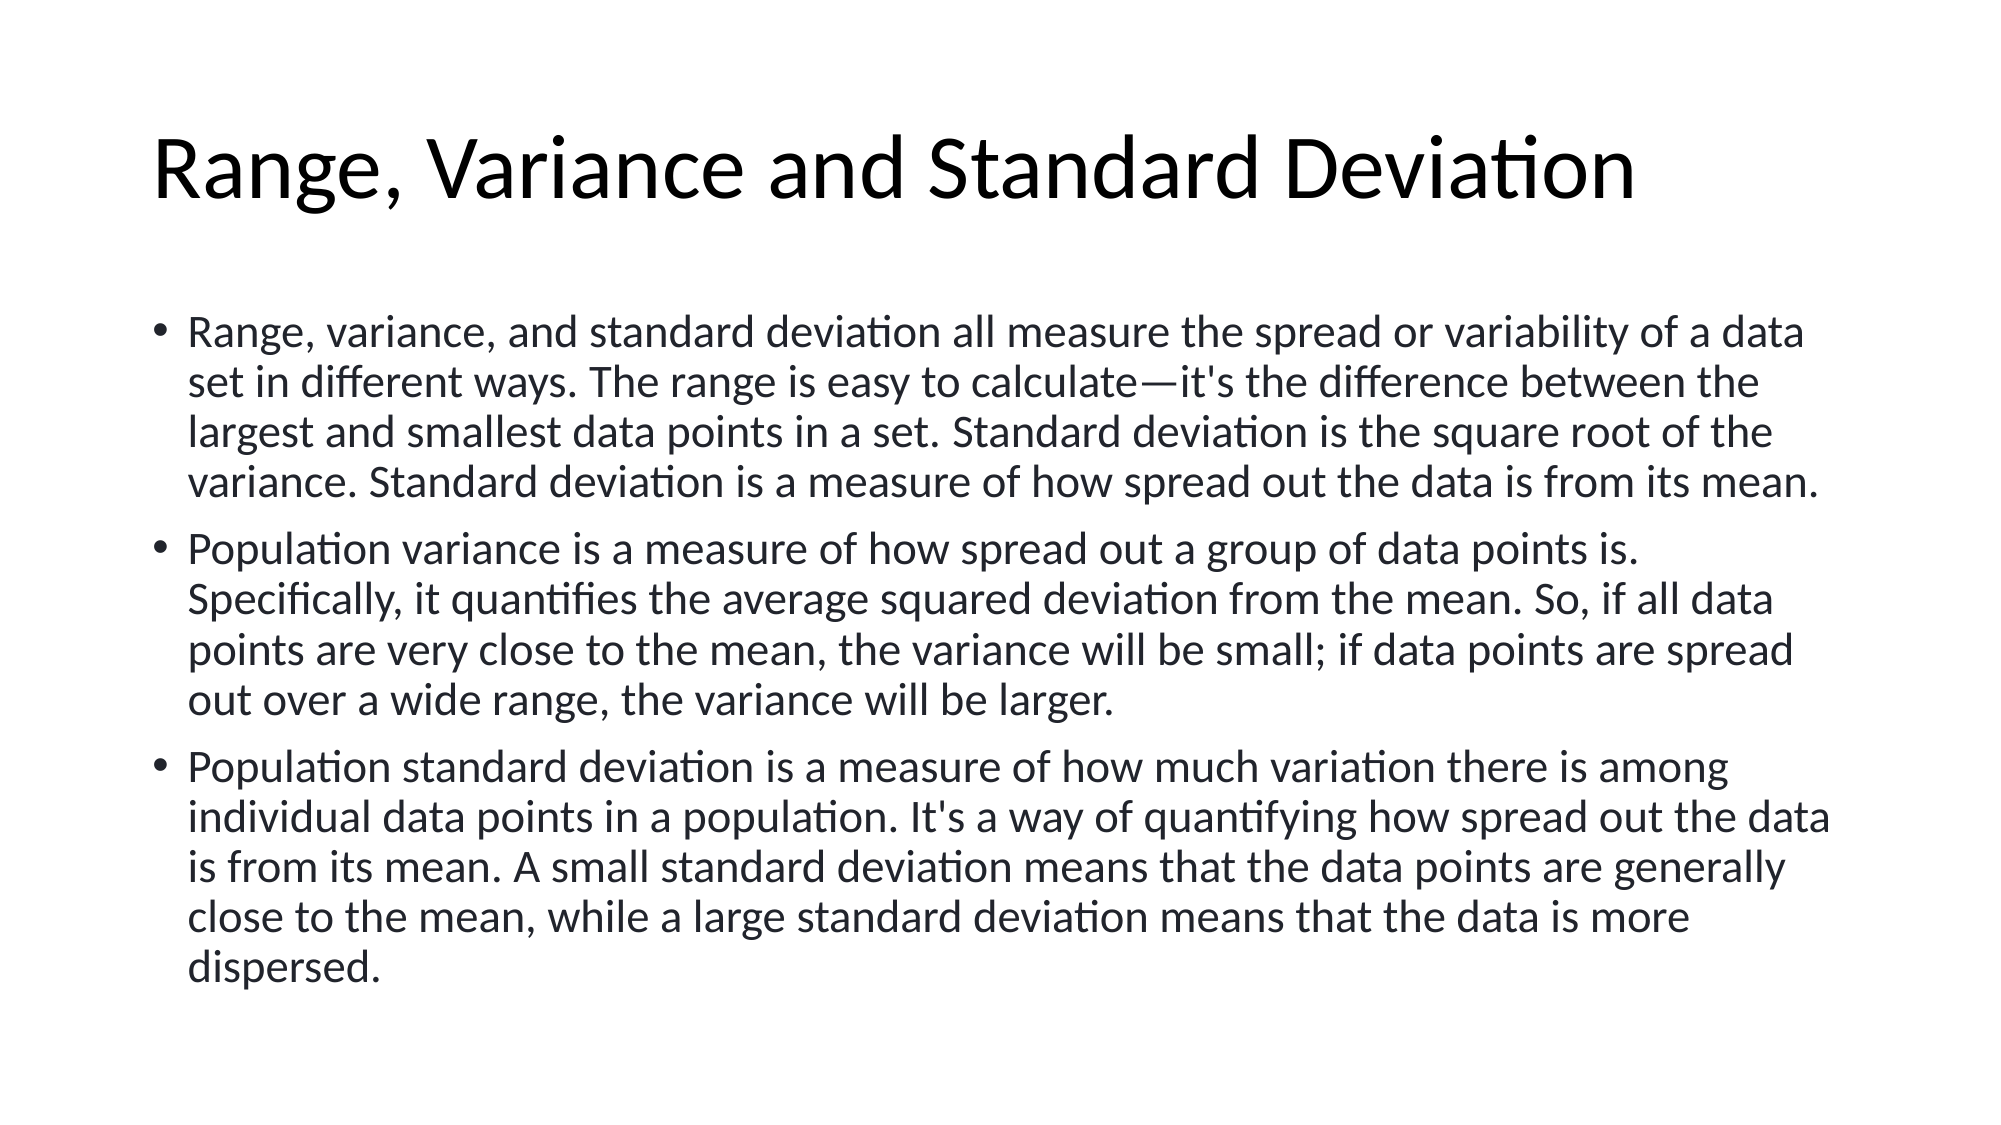

# Range, Variance and Standard Deviation
Range, variance, and standard deviation all measure the spread or variability of a data set in different ways. The range is easy to calculate—it's the difference between the largest and smallest data points in a set. Standard deviation is the square root of the variance. Standard deviation is a measure of how spread out the data is from its mean.
Population variance is a measure of how spread out a group of data points is. Specifically, it quantifies the average squared deviation from the mean. So, if all data points are very close to the mean, the variance will be small; if data points are spread out over a wide range, the variance will be larger.
Population standard deviation is a measure of how much variation there is among individual data points in a population. It's a way of quantifying how spread out the data is from its mean. A small standard deviation means that the data points are generally close to the mean, while a large standard deviation means that the data is more dispersed.